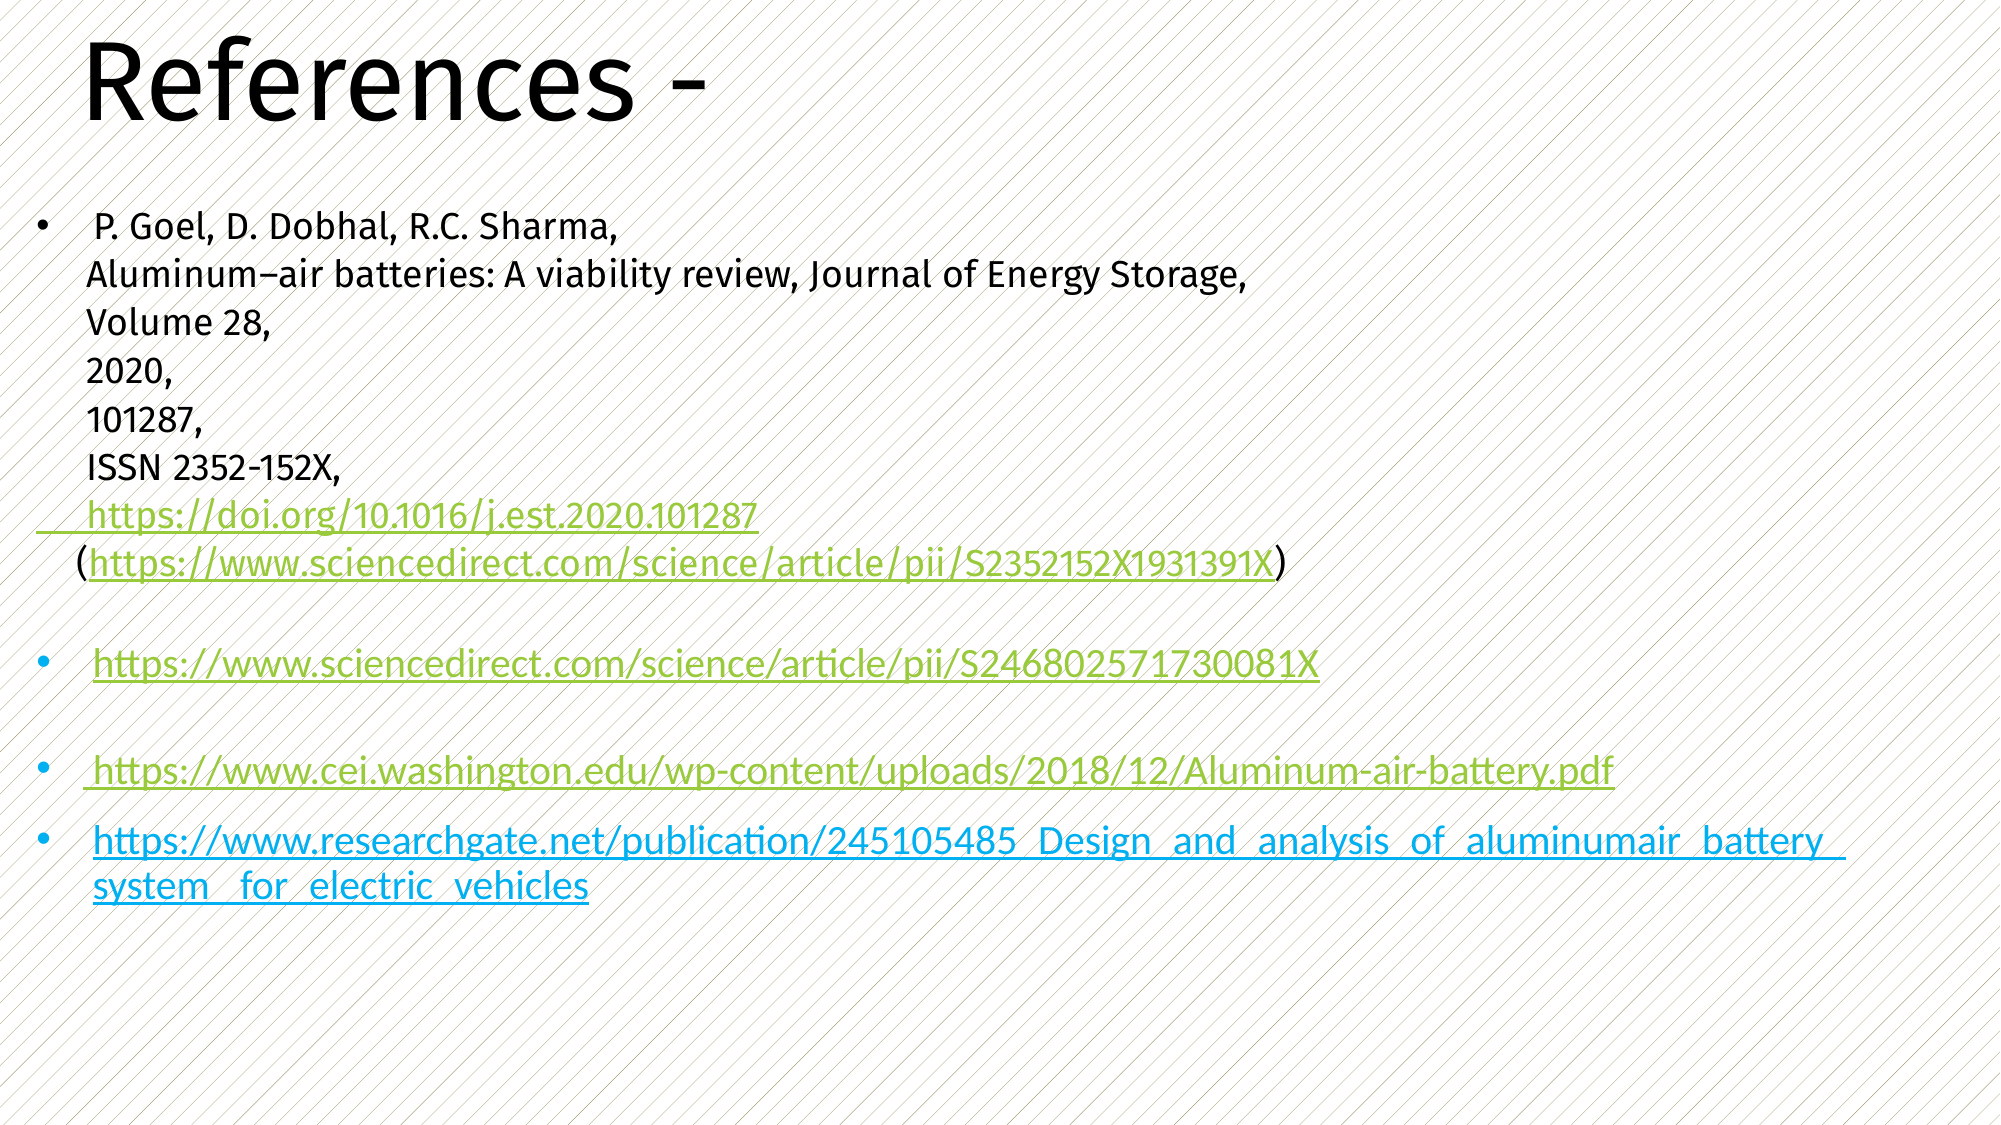

References -

 P. Goel, D. Dobhal, R.C. Sharma,
     Aluminum–air batteries: A viability review, Journal of Energy Storage,
     Volume 28,
     2020,
     101287,
     ISSN 2352-152X,
     https://doi.org/10.1016/j.est.2020.101287
    (https://www.sciencedirect.com/science/article/pii/S2352152X1931391X)

https://www.sciencedirect.com/science/article/pii/S246802571730081X

 https://www.cei.washington.edu/wp-content/uploads/2018/12/Aluminum-air-battery.pdf
https://www.researchgate.net/publication/245105485_Design_and_analysis_of_aluminumair_battery_system_ for_electric_vehicles